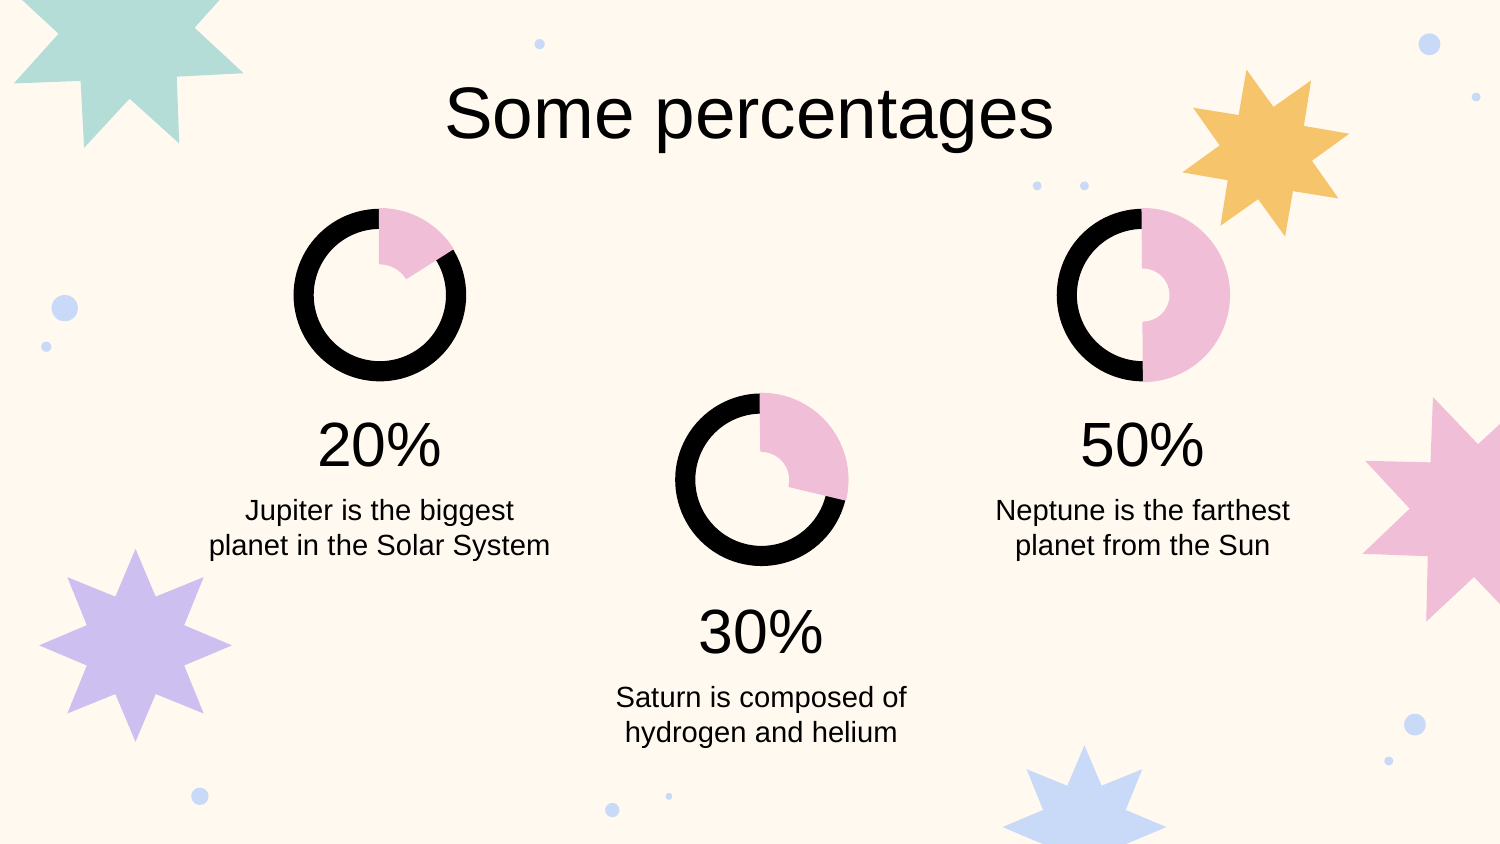

Some percentages

# 50%
20%

Jupiter is the biggest planet in the Solar System
Neptune is the farthest planet from the Sun
30%
Saturn is composed of hydrogen and helium